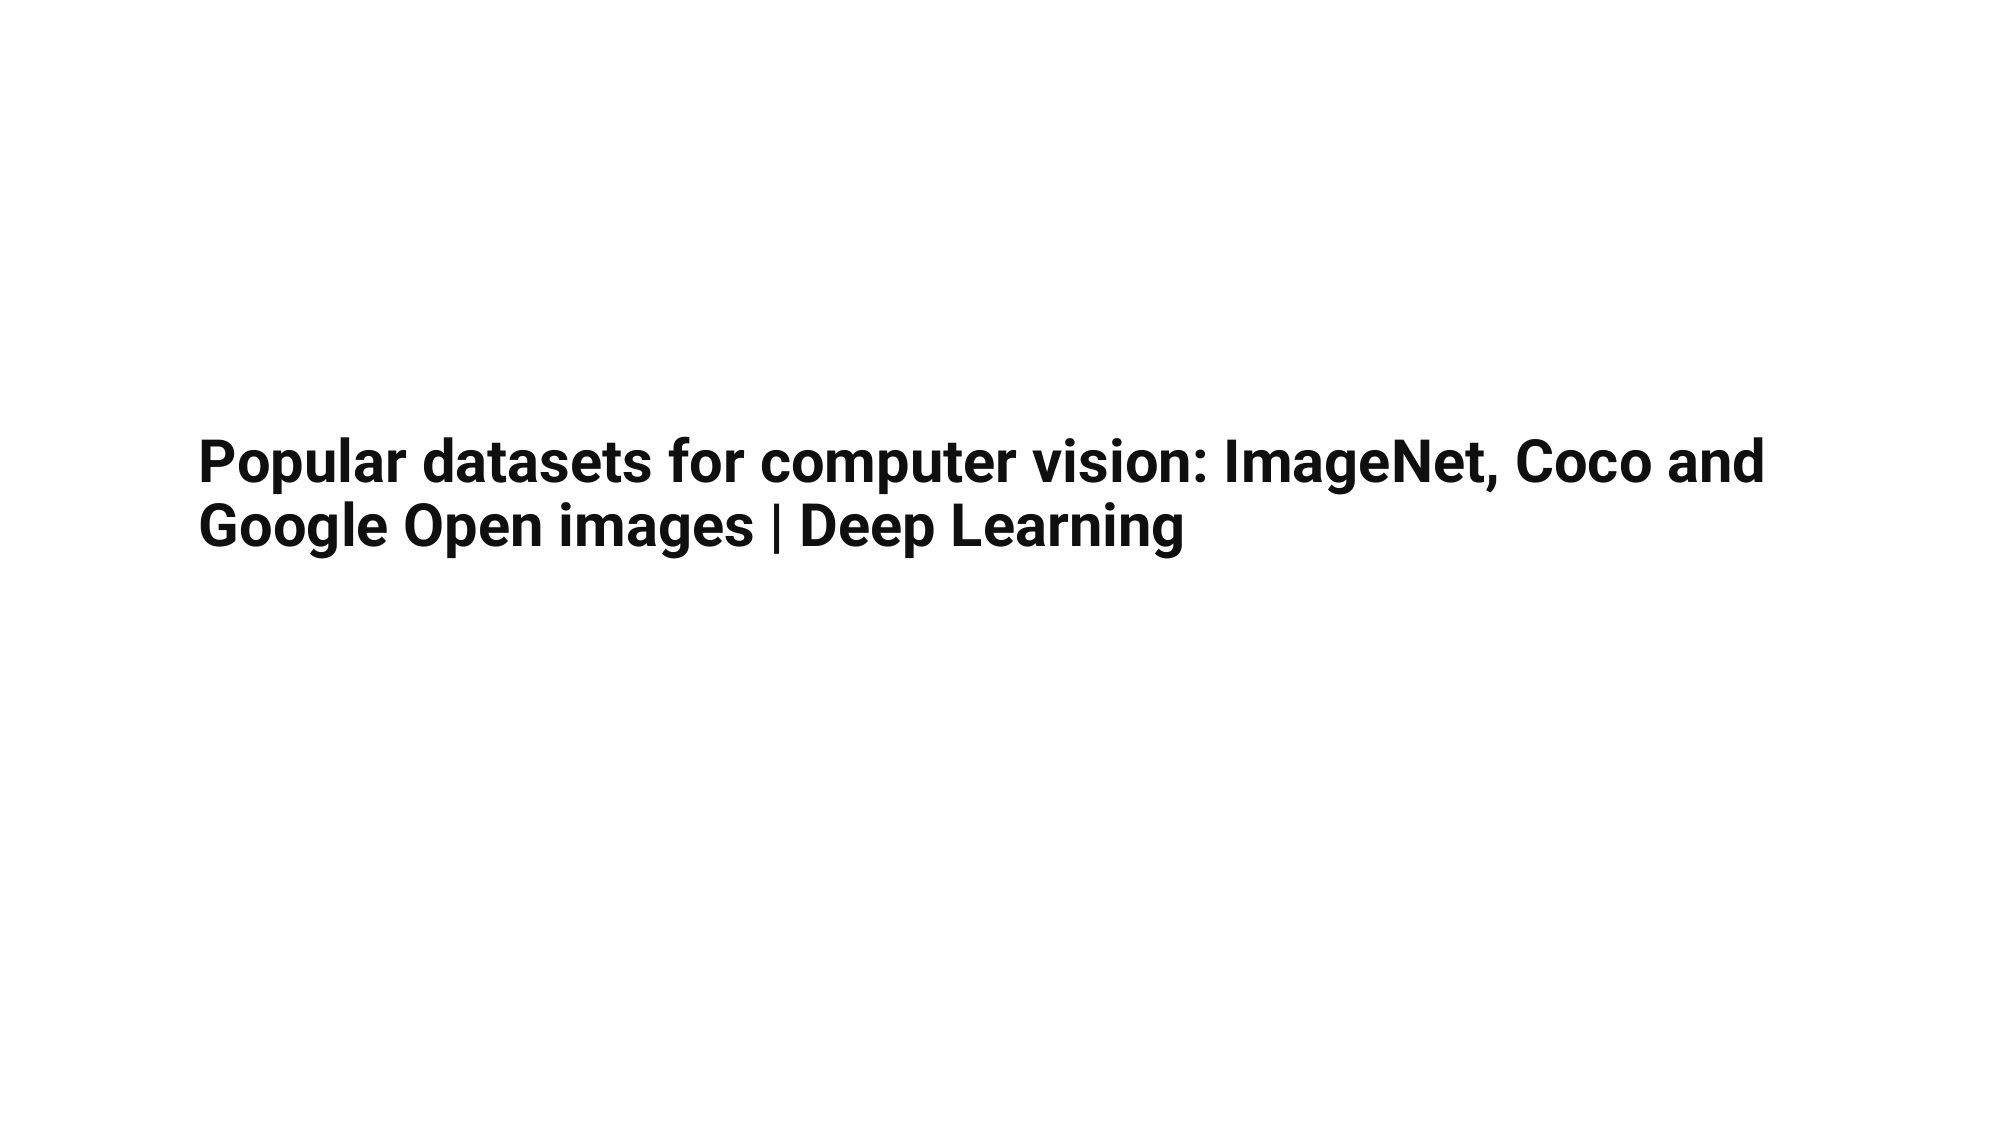

# Popular datasets for computer vision: ImageNet, Coco and Google Open images | Deep Learning